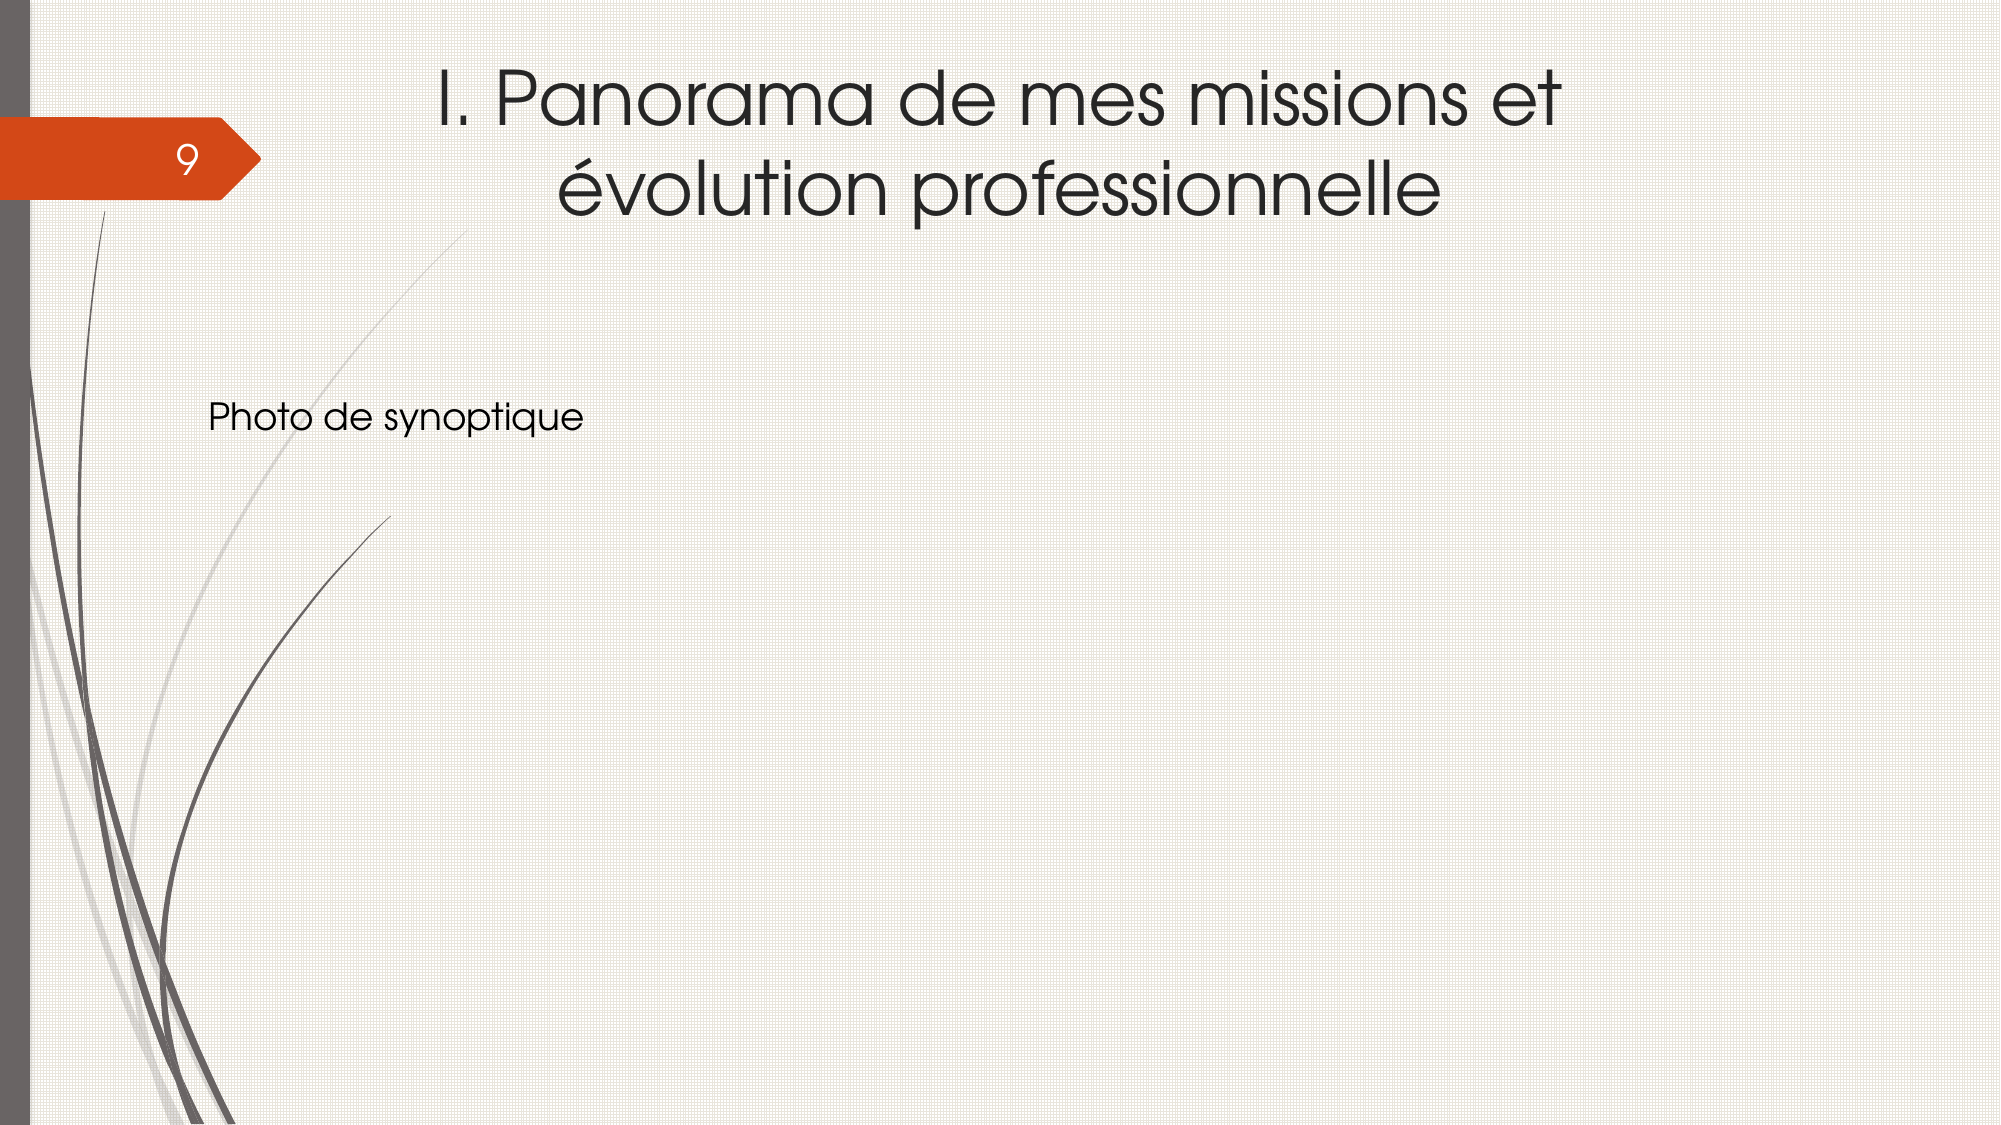

I. Panorama de mes missions et évolution professionnelle
9
Photo de synoptique